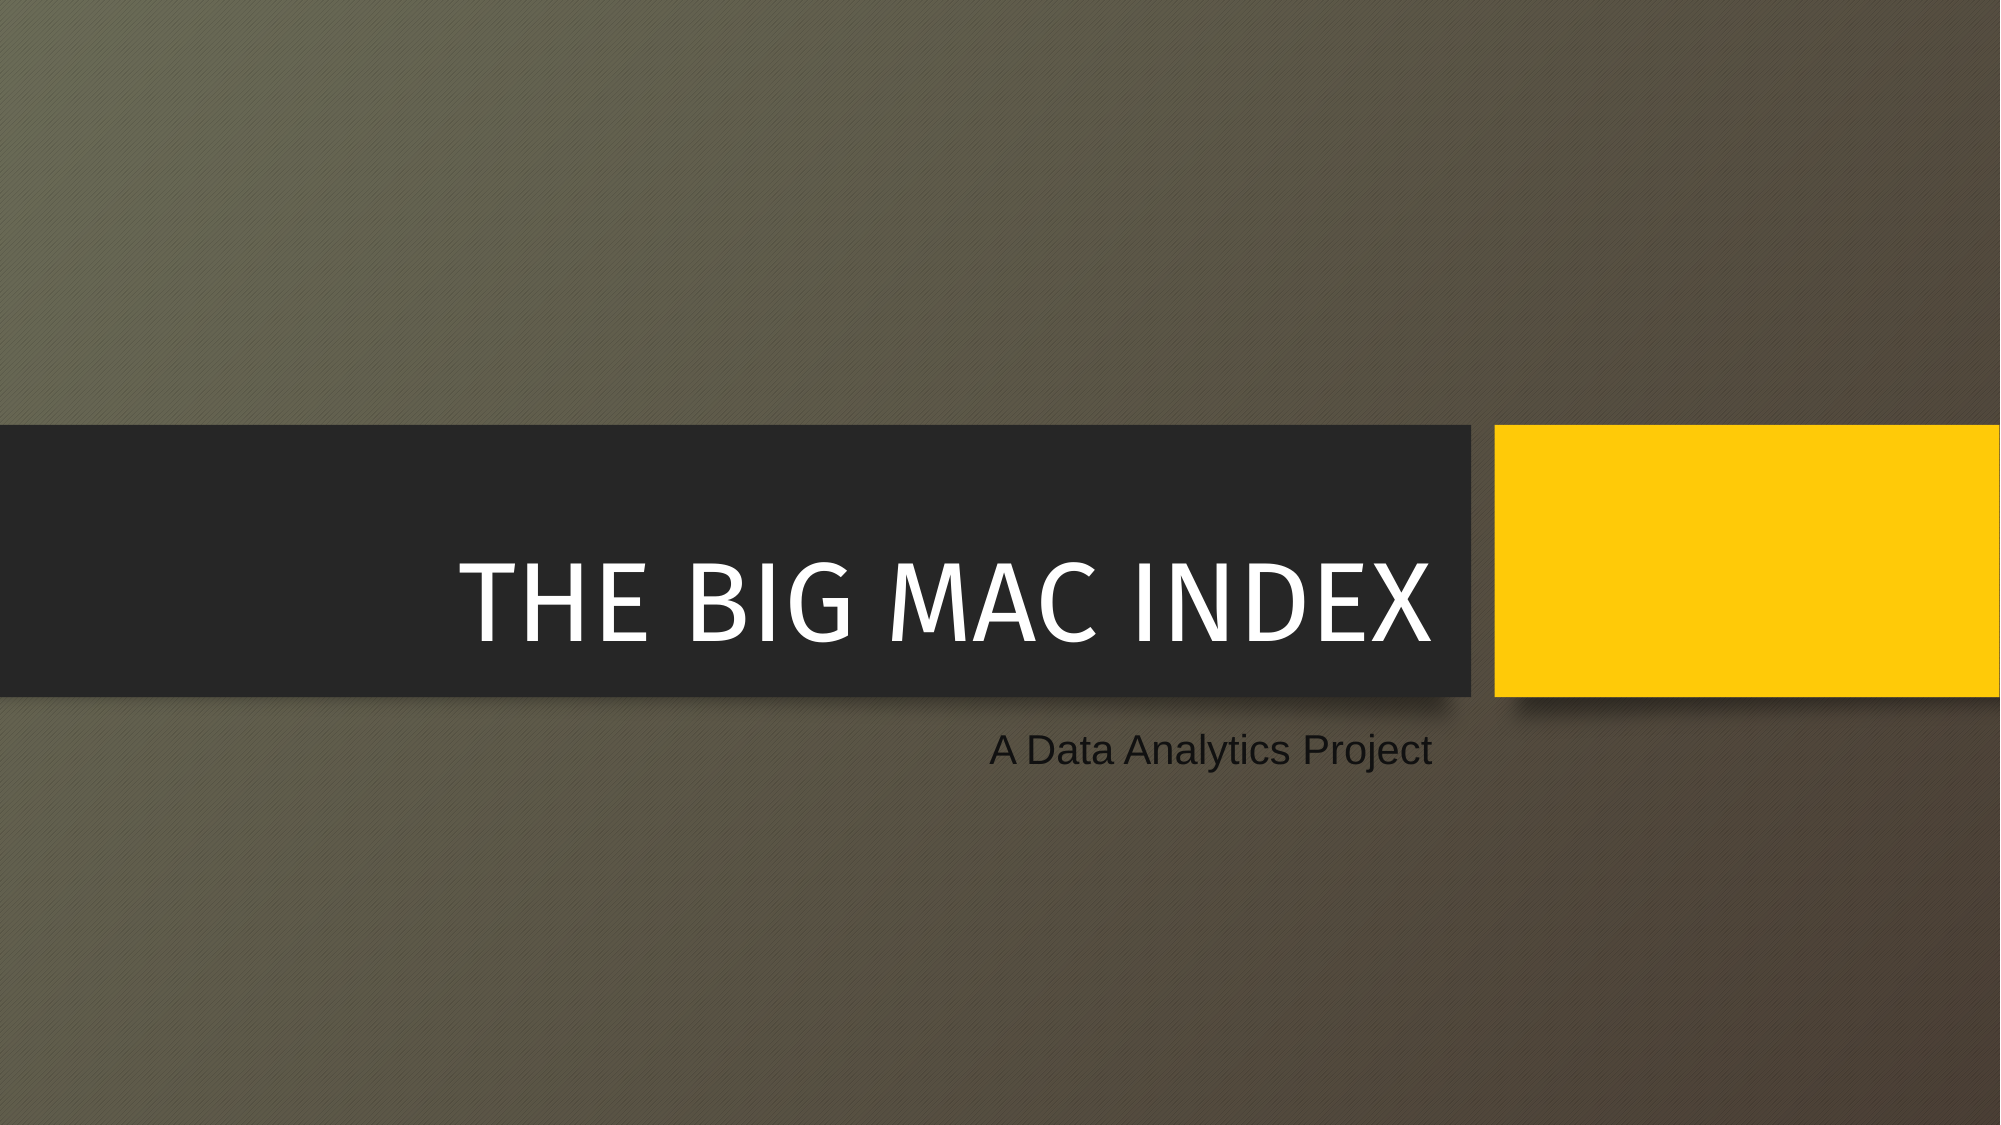

# THE BIG MAC INDEX
A Data Analytics Project